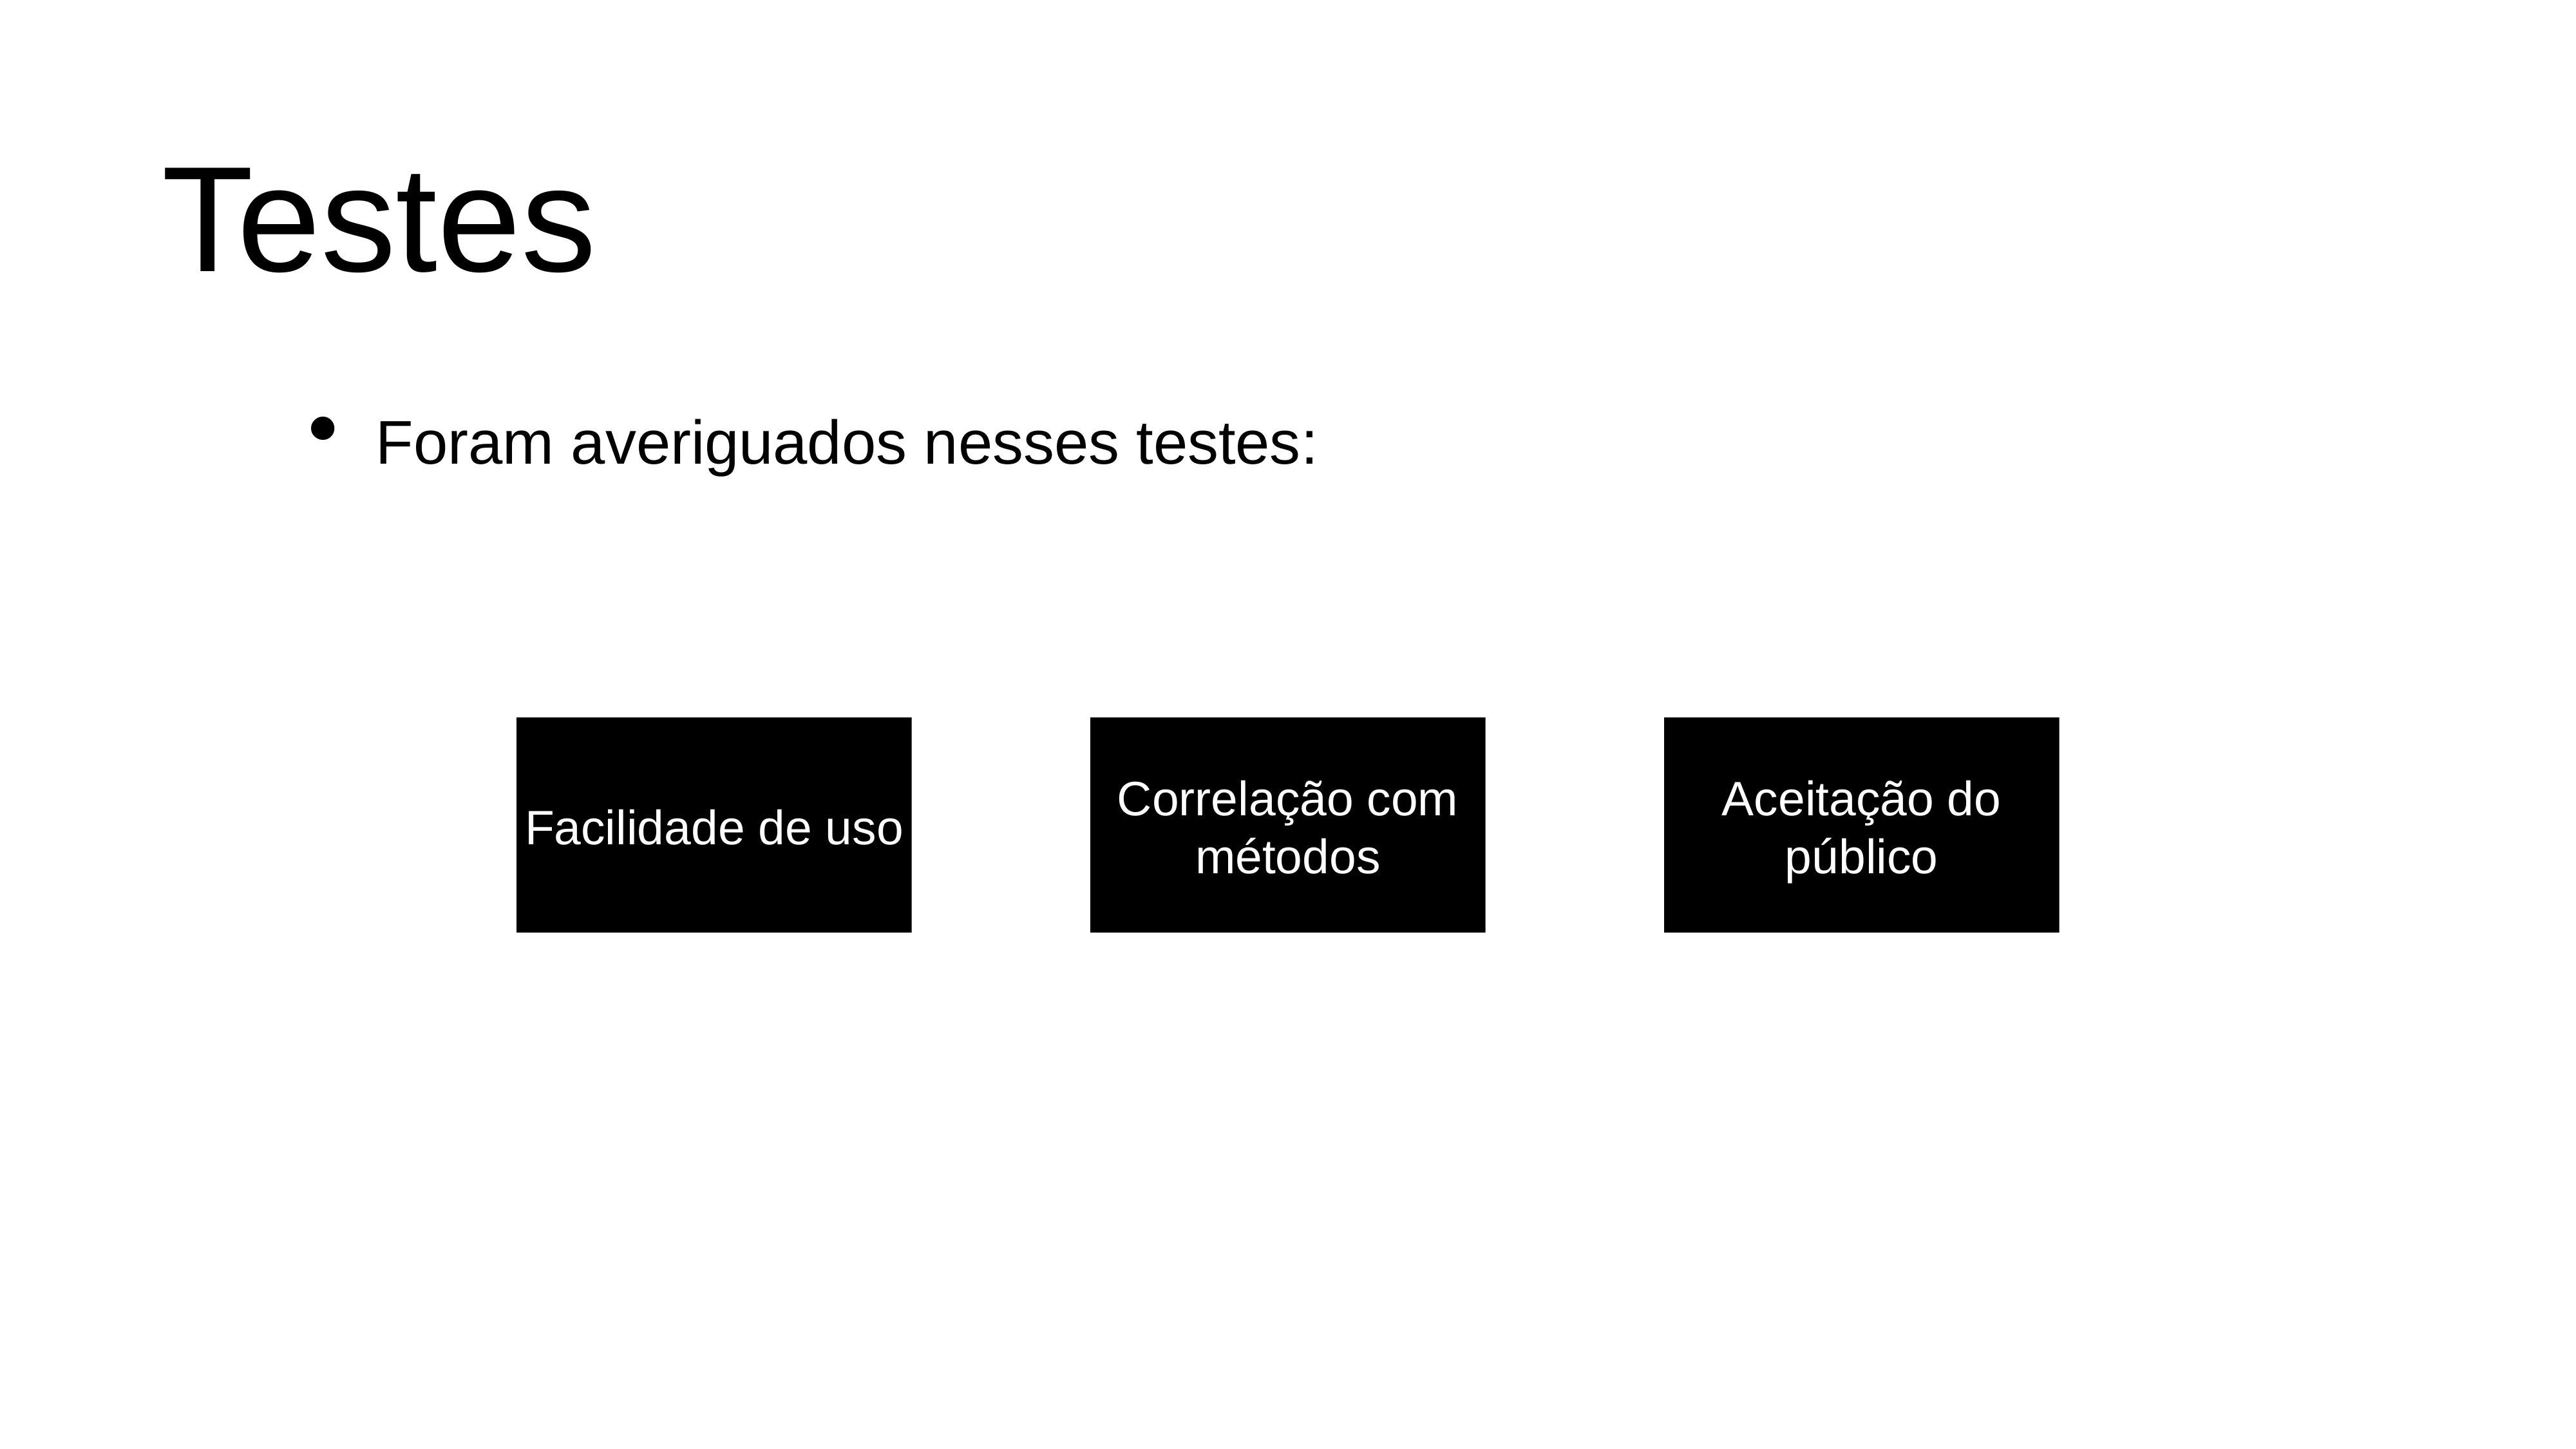

Testes
Foram averiguados nesses testes:

Facilidade de uso
Correlação com métodos
Aceitação do público
22